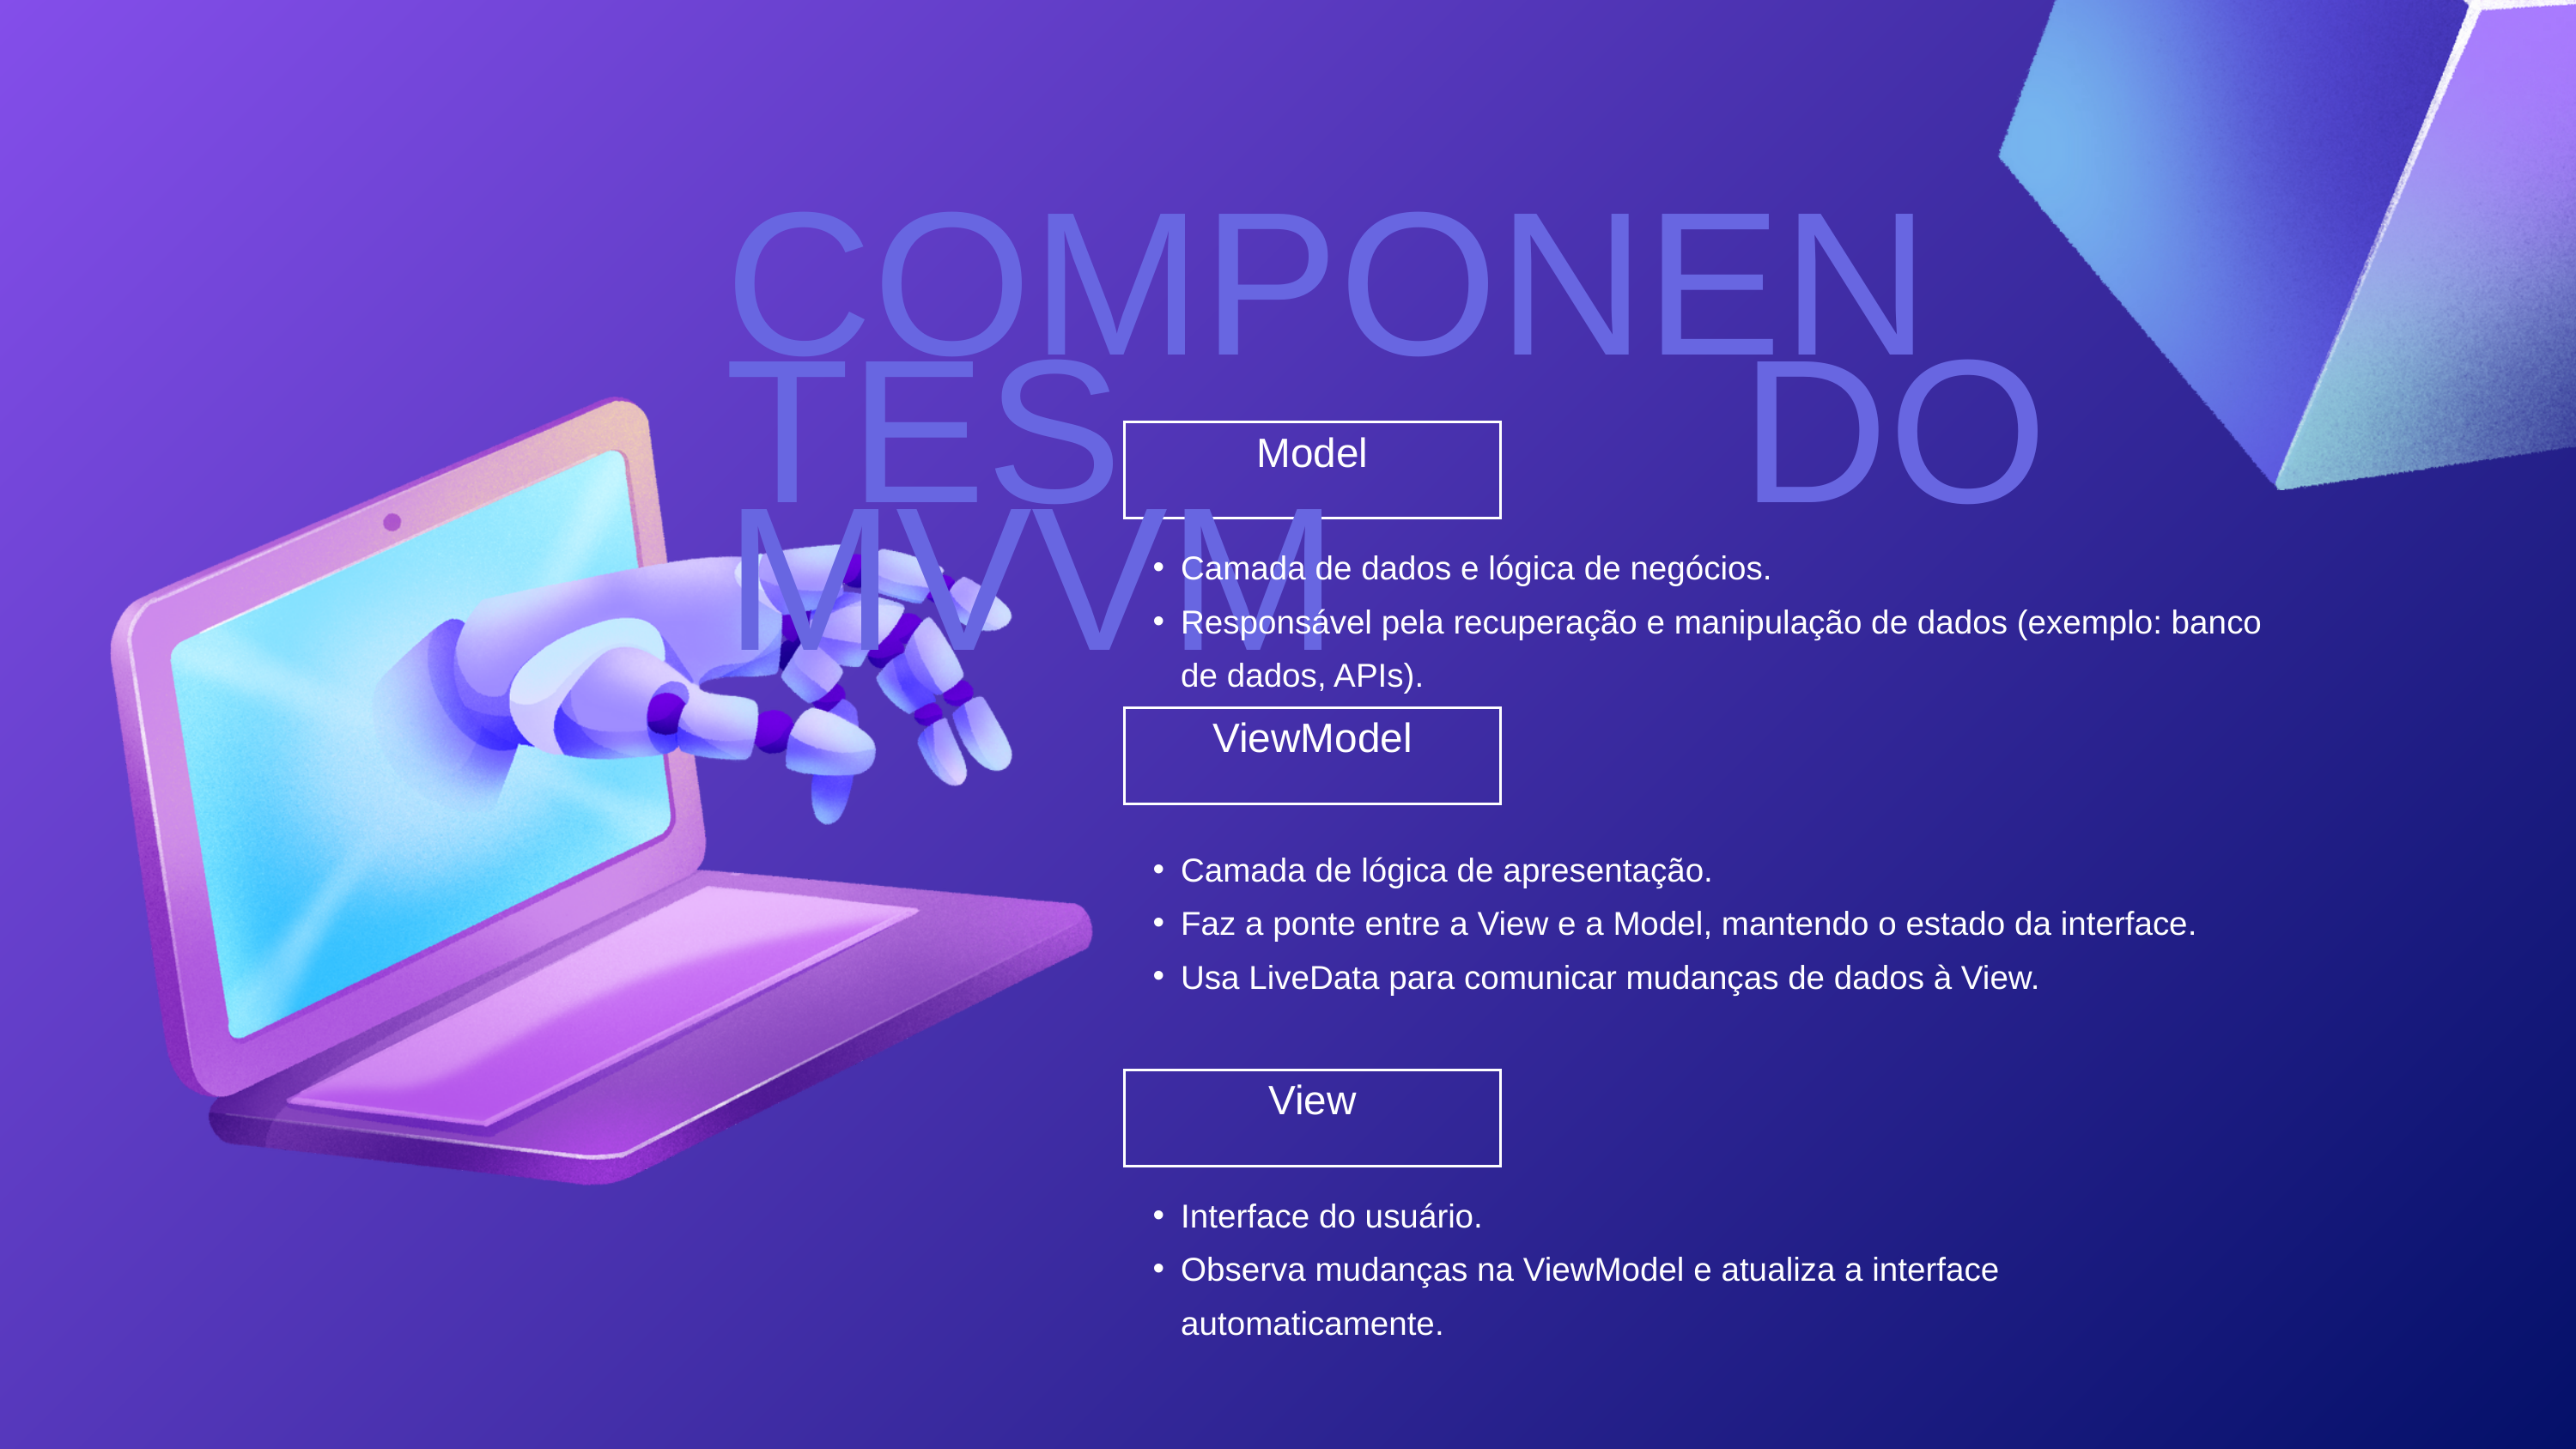

COMPONENTES DO MVVM

Model
Camada de dados e lógica de negócios.
Responsável pela recuperação e manipulação de dados (exemplo: banco de dados, APIs).

ViewModel
Camada de lógica de apresentação.
Faz a ponte entre a View e a Model, mantendo o estado da interface.
Usa LiveData para comunicar mudanças de dados à View.

View
Interface do usuário.
Observa mudanças na ViewModel e atualiza a interface automaticamente.